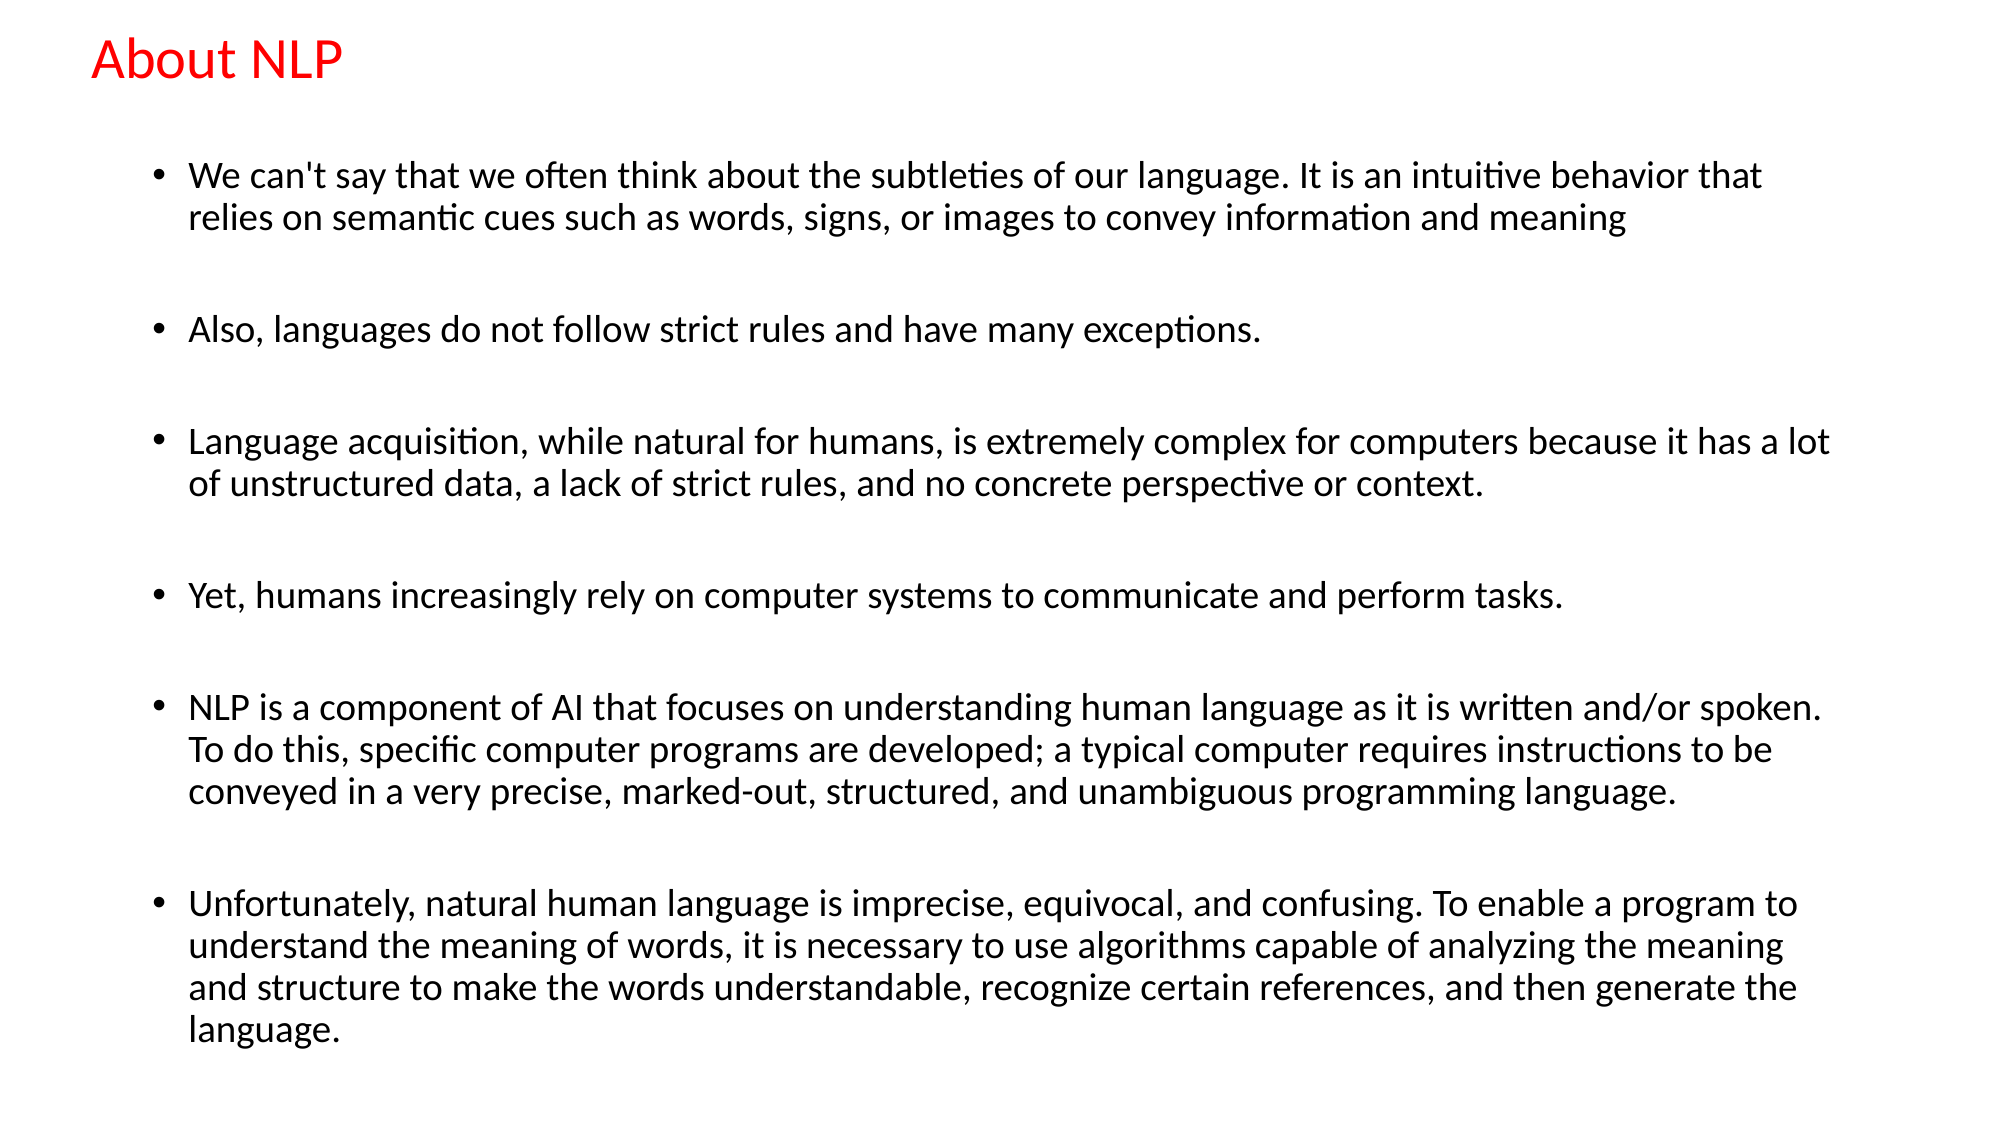

# About NLP
We can't say that we often think about the subtleties of our language. It is an intuitive behavior that relies on semantic cues such as words, signs, or images to convey information and meaning

Also, languages do not follow strict rules and have many exceptions.

Language acquisition, while natural for humans, is extremely complex for computers because it has a lot of unstructured data, a lack of strict rules, and no concrete perspective or context.

Yet, humans increasingly rely on computer systems to communicate and perform tasks.

NLP is a component of AI that focuses on understanding human language as it is written and/or spoken. To do this, specific computer programs are developed; a typical computer requires instructions to be conveyed in a very precise, marked-out, structured, and unambiguous programming language.

Unfortunately, natural human language is imprecise, equivocal, and confusing. To enable a program to understand the meaning of words, it is necessary to use algorithms capable of analyzing the meaning and structure to make the words understandable, recognize certain references, and then generate the language.